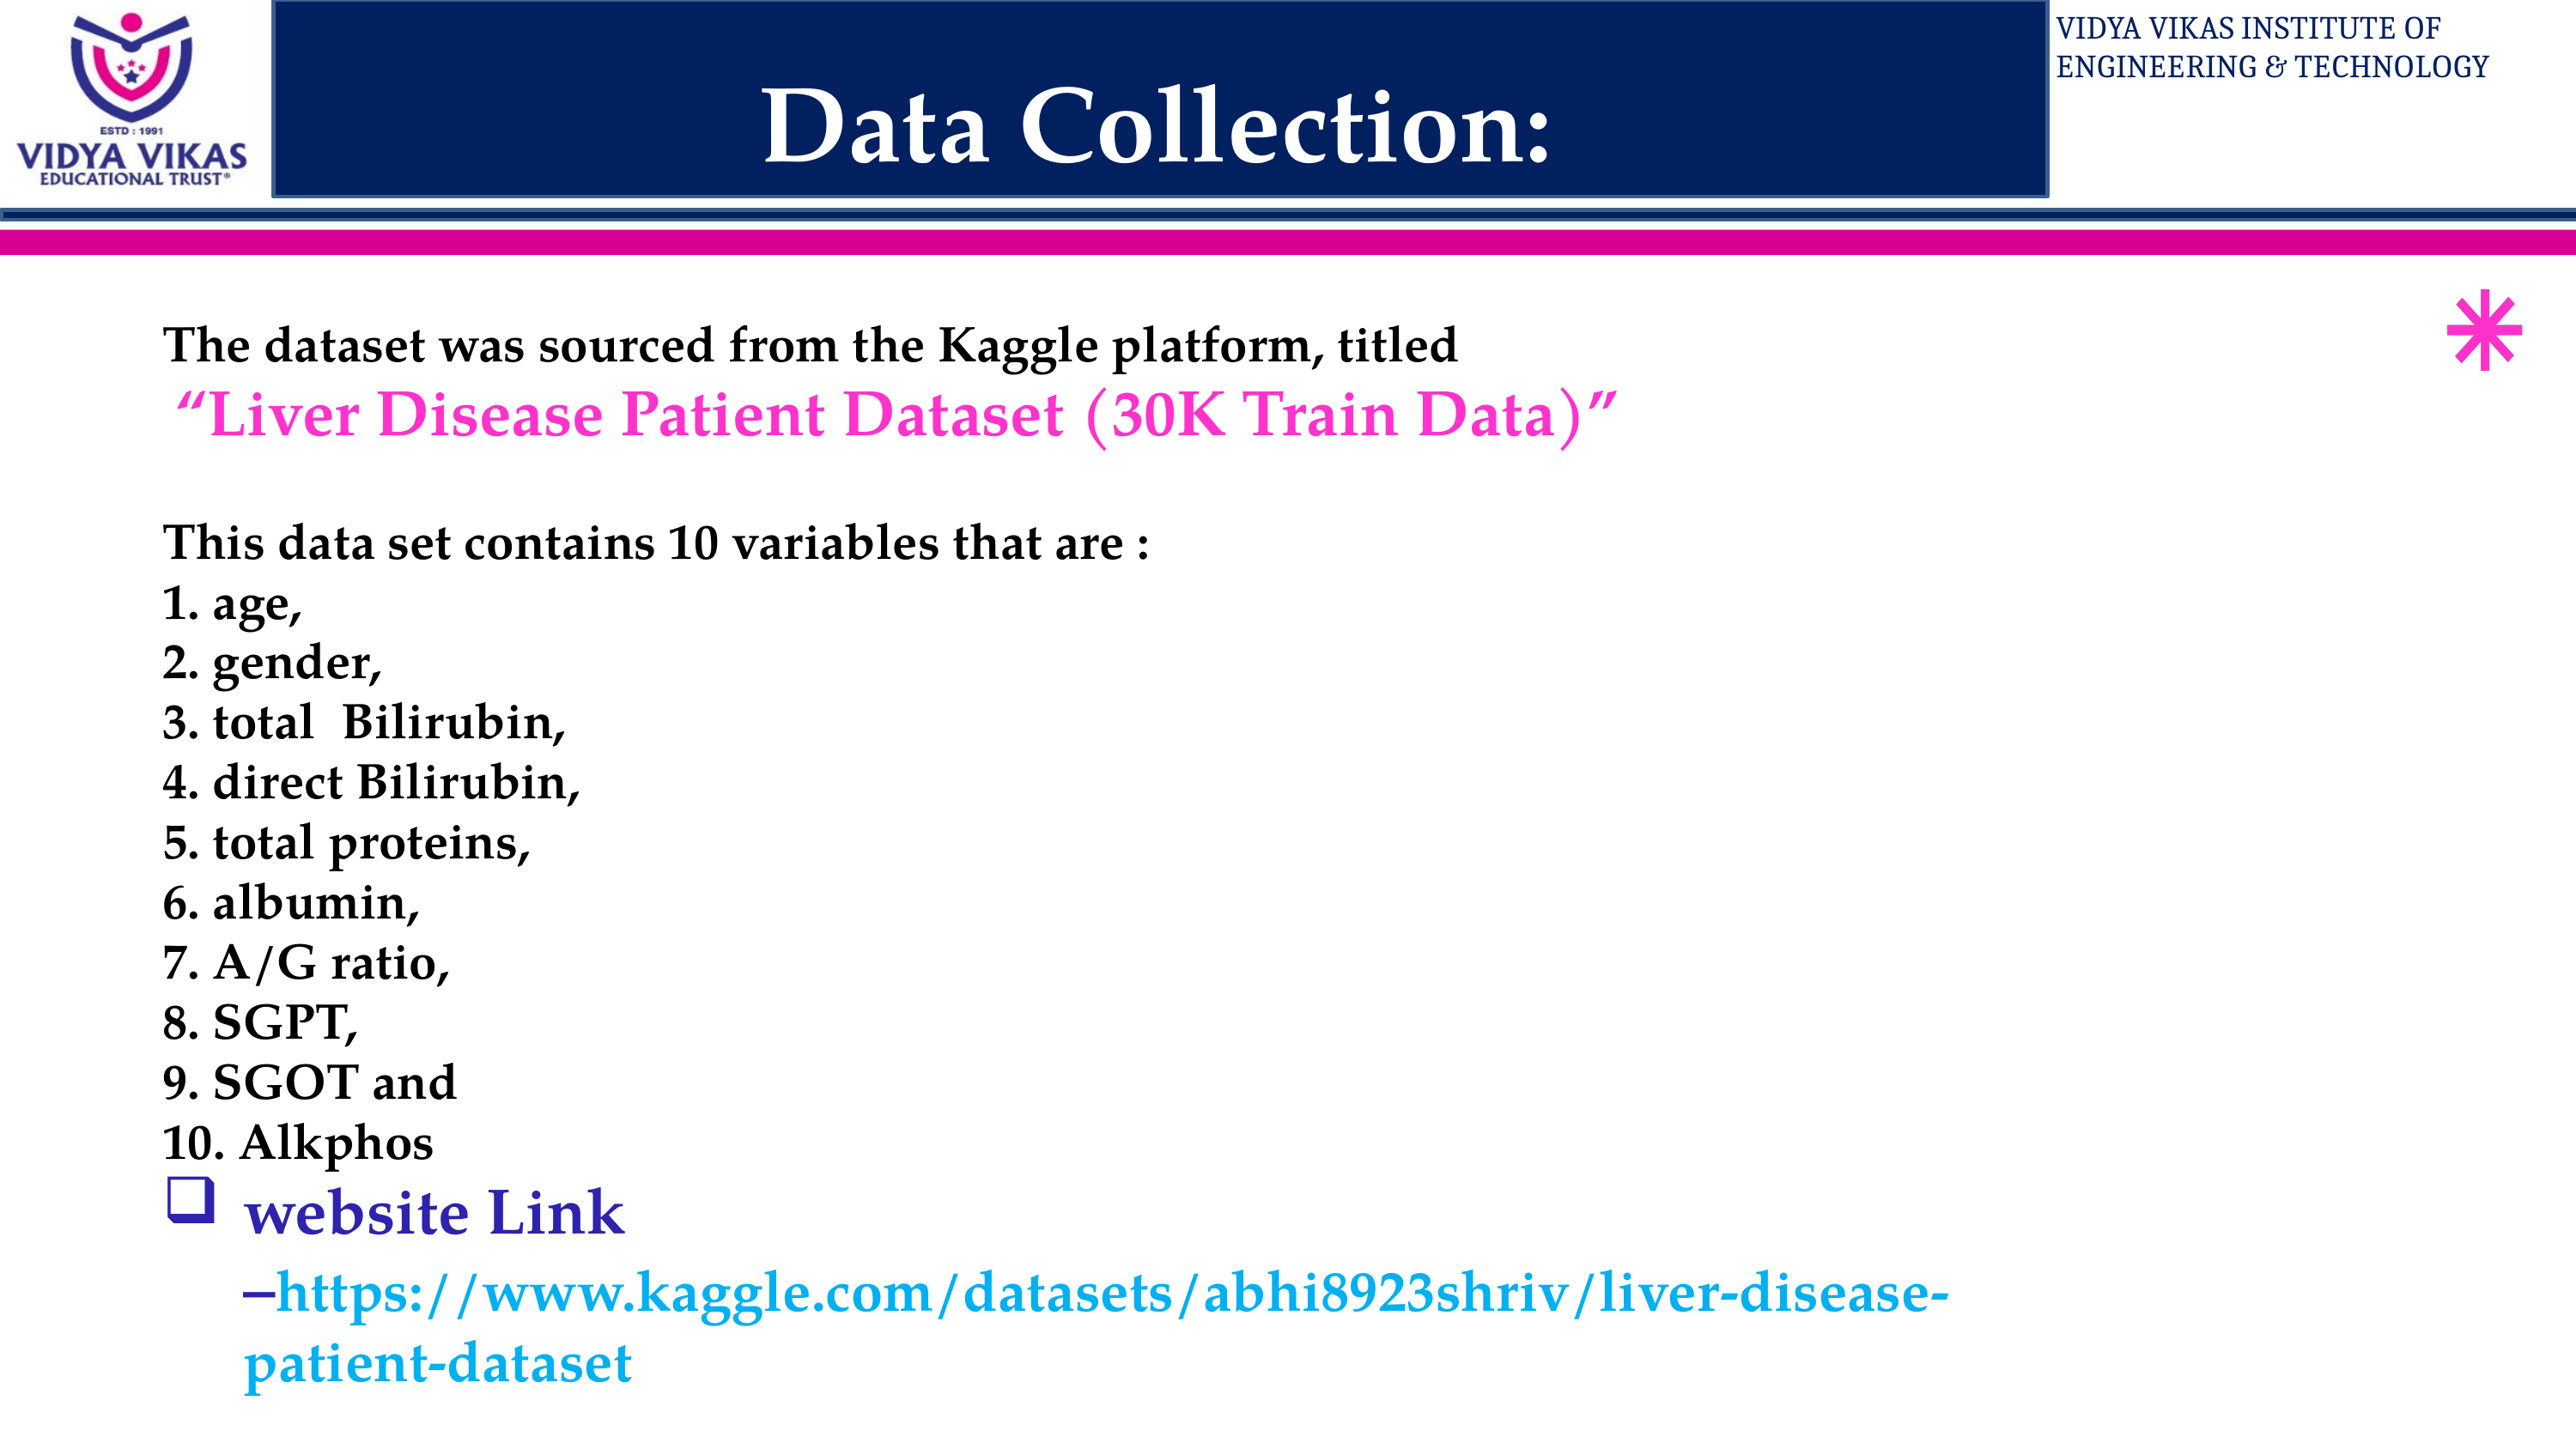

# Data Collection:

The dataset was sourced from the Kaggle platform, titled
 “Liver Disease Patient Dataset (30K Train Data)”

This data set contains 10 variables that are :
1. age,
2. gender,
3. total  Bilirubin,
4. direct Bilirubin,
5. total proteins,
6. albumin,
7. A/G ratio,
8. SGPT,
9. SGOT and
10. Alkphos
website Link –https://www.kaggle.com/datasets/abhi8923shriv/liver-disease-patient-dataset